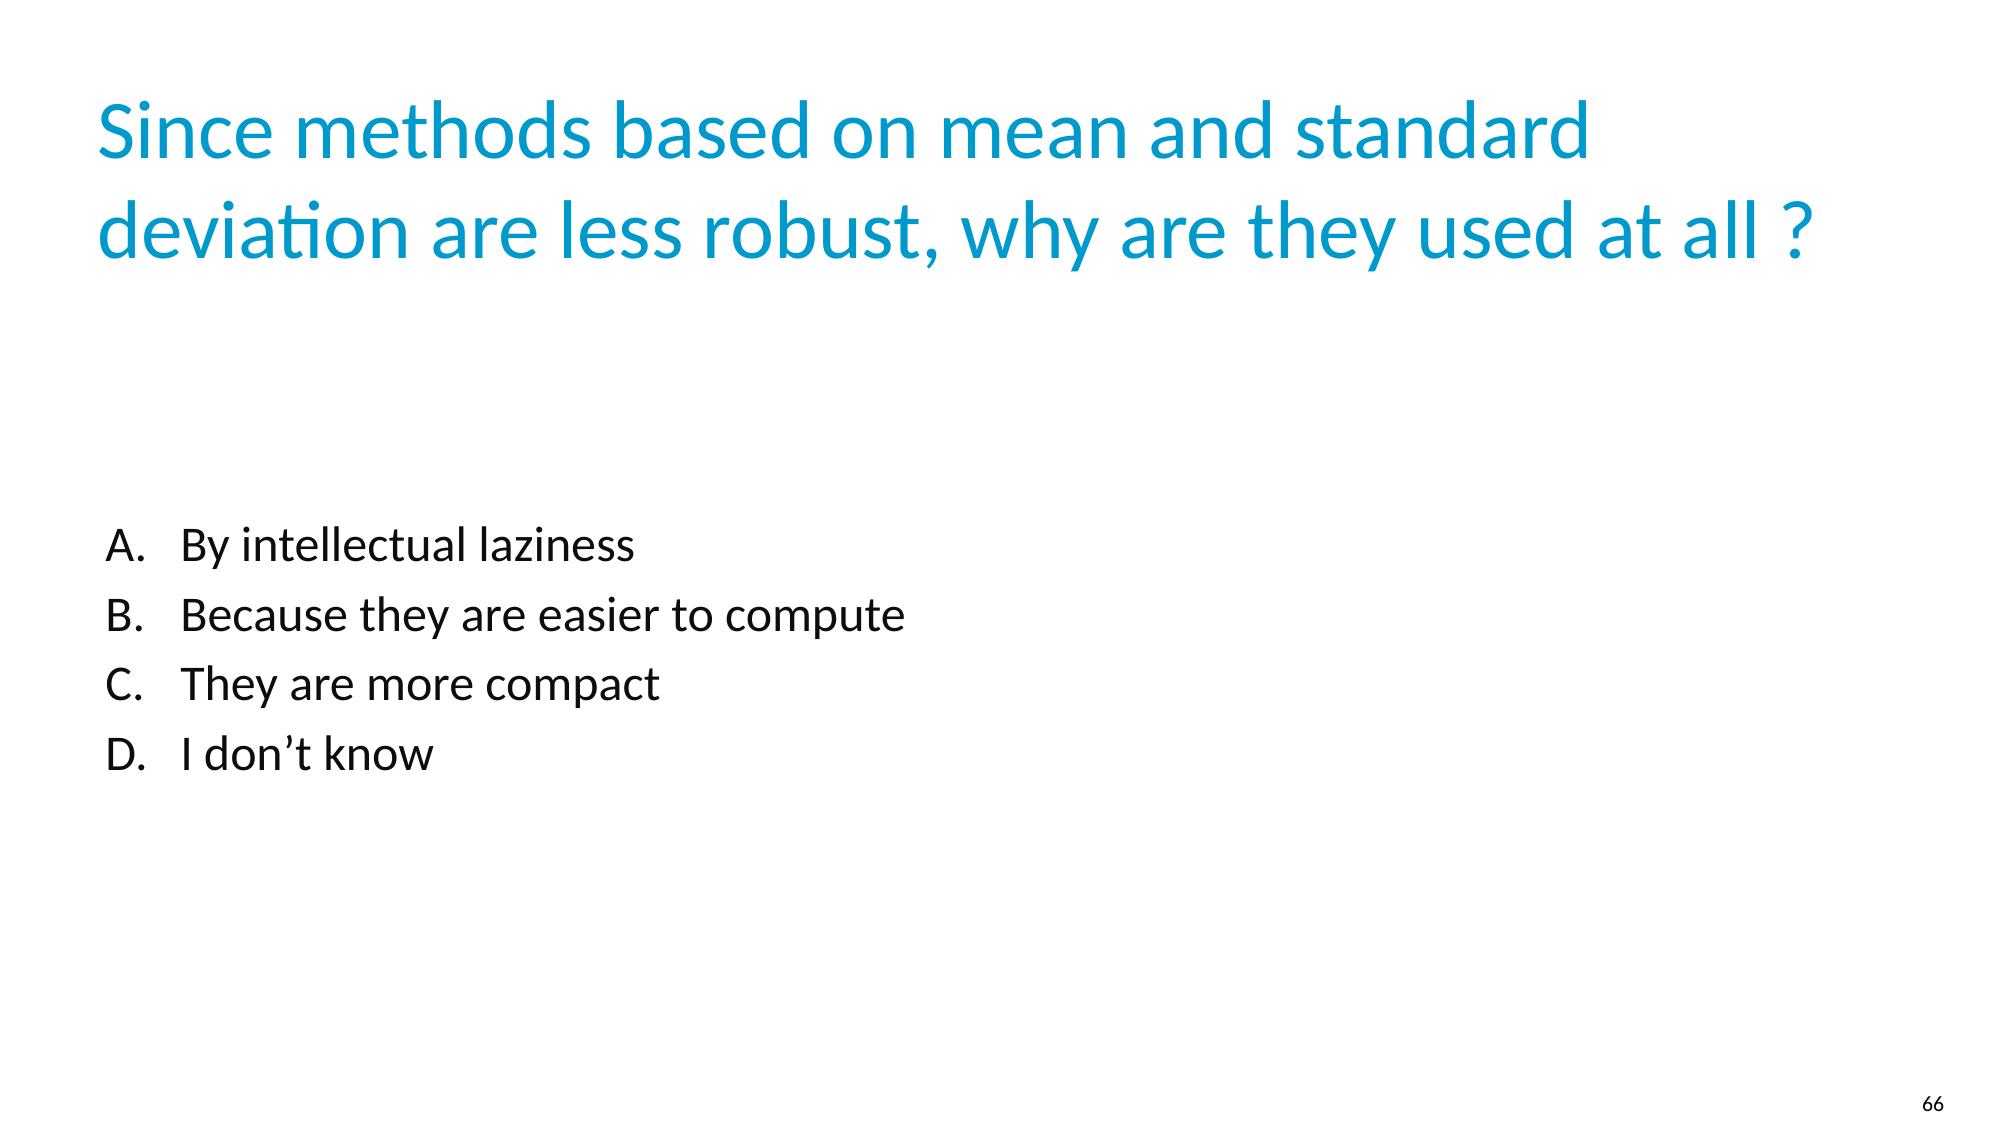

# Since methods based on mean and standard deviation are less robust, why are they used at all ?
By intellectual laziness
Because they are easier to compute
They are more compact
I don’t know
66